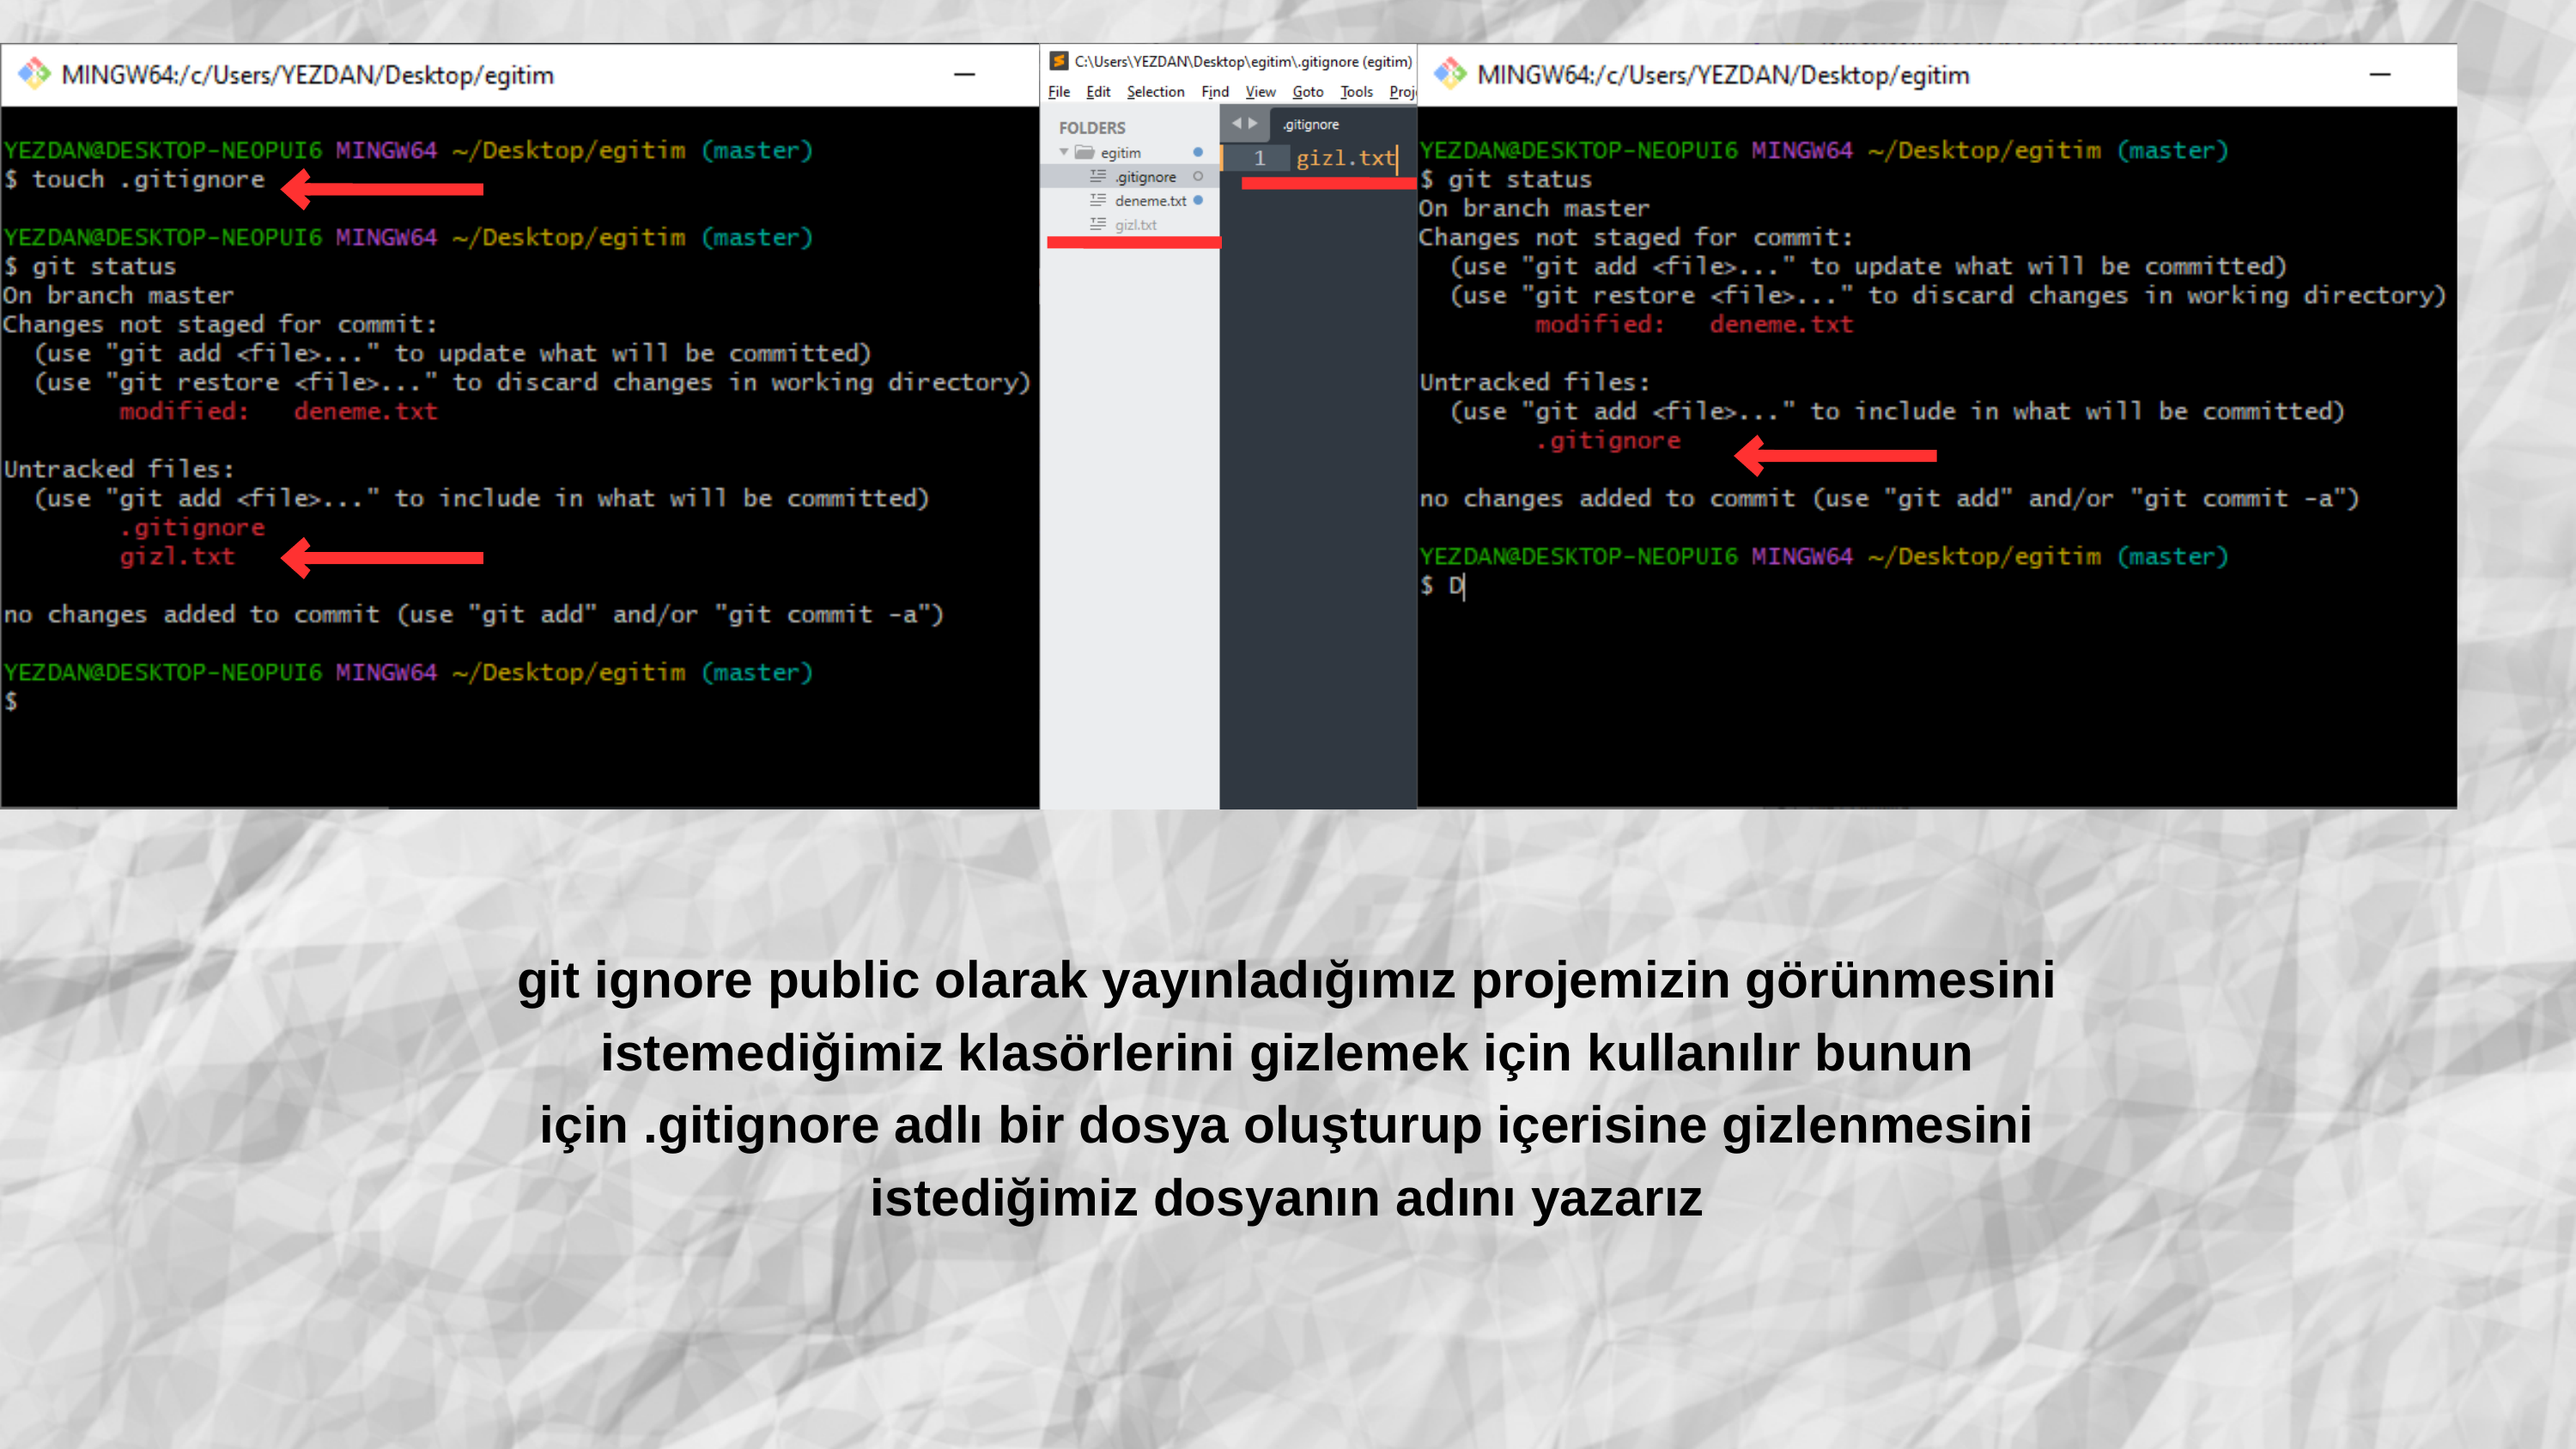

git ignore public olarak yayınladığımız projemizin görünmesini istemediğimiz klasörlerini gizlemek için kullanılır bunun için .gitignore adlı bir dosya oluşturup içerisine gizlenmesini istediğimiz dosyanın adını yazarız